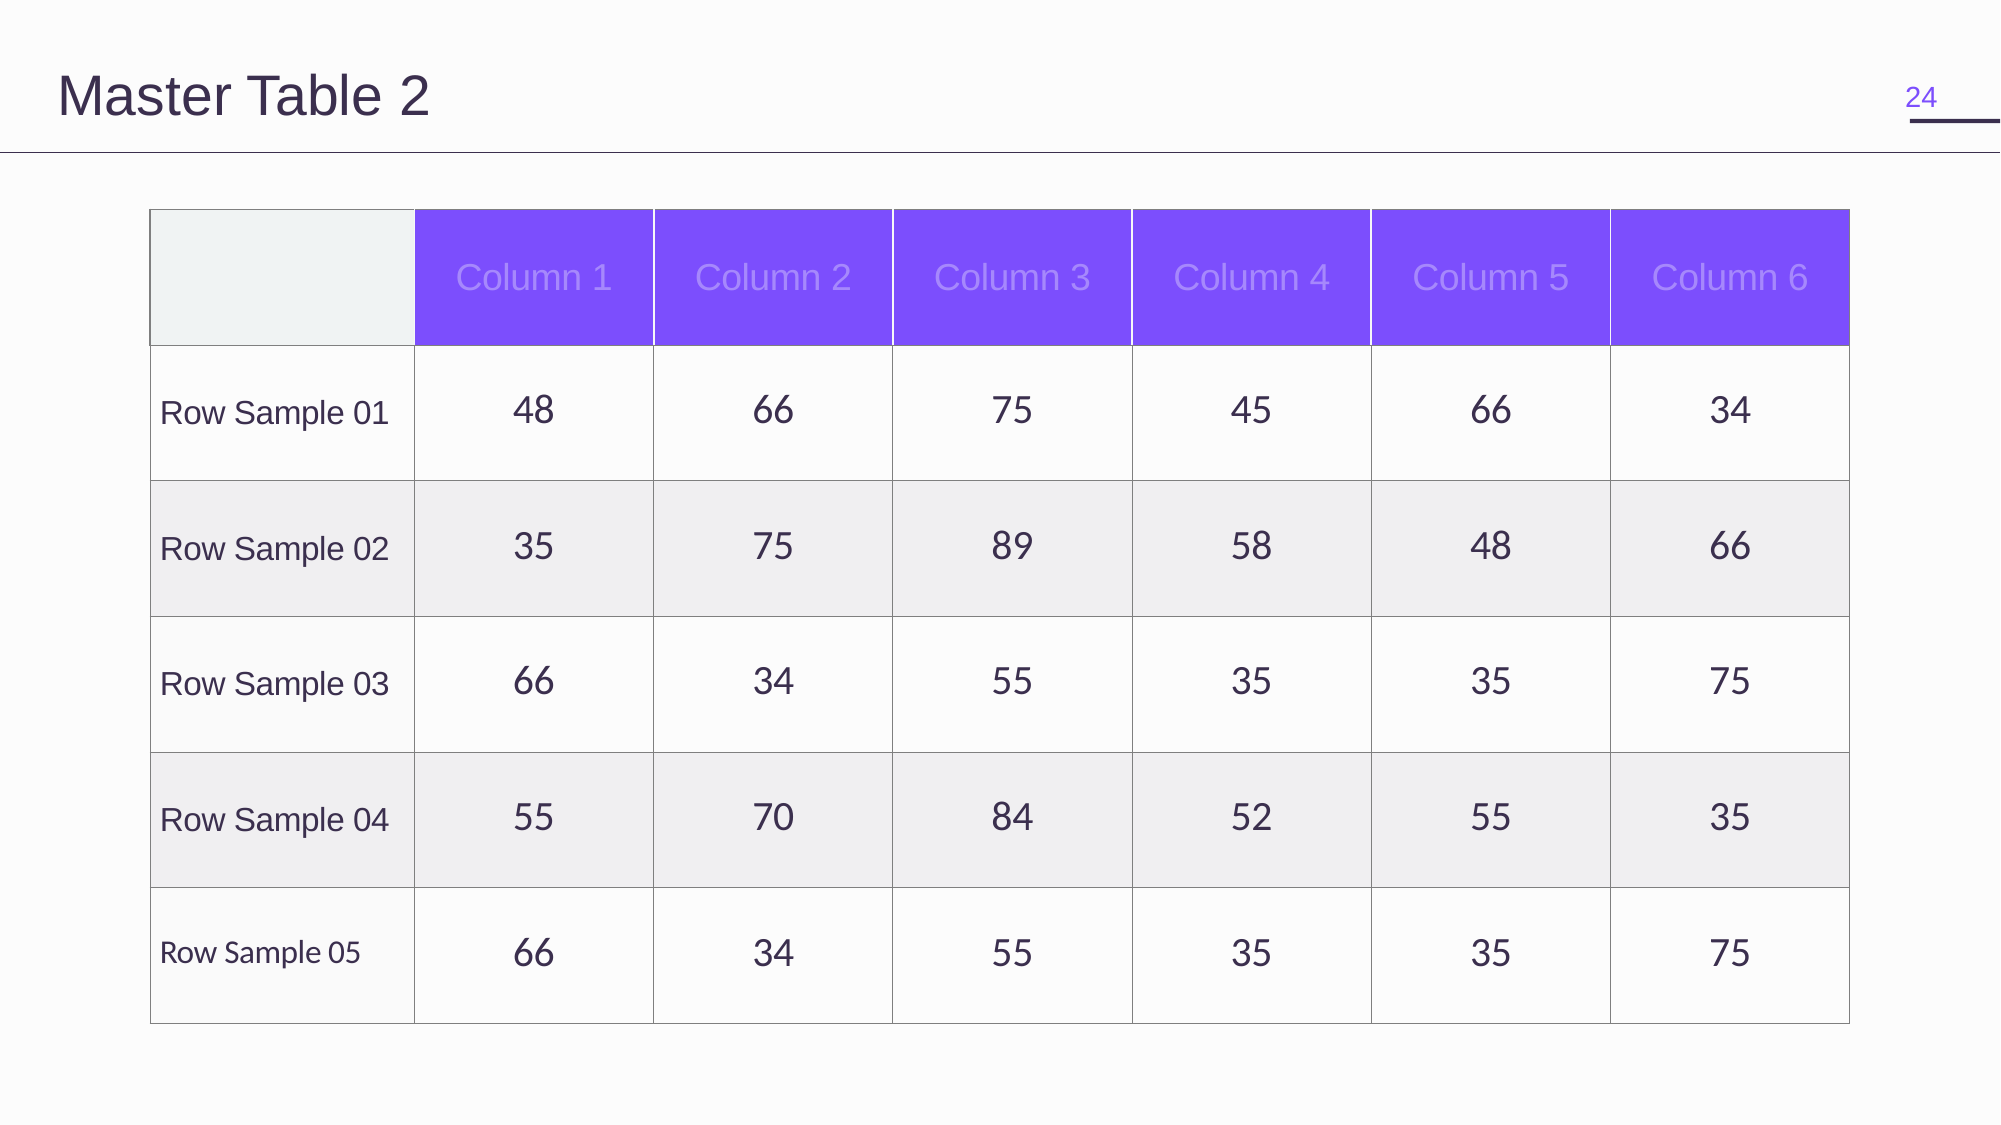

# Master Table 2
24
|  | Column 1 | Column 2 | Column 3 | Column 4 | Column 5 | Column 6 |
| --- | --- | --- | --- | --- | --- | --- |
| Row Sample 01 | 48 | 66 | 75 | 45 | 66 | 34 |
| Row Sample 02 | 35 | 75 | 89 | 58 | 48 | 66 |
| Row Sample 03 | 66 | 34 | 55 | 35 | 35 | 75 |
| Row Sample 04 | 55 | 70 | 84 | 52 | 55 | 35 |
| Row Sample 05 | 66 | 34 | 55 | 35 | 35 | 75 |